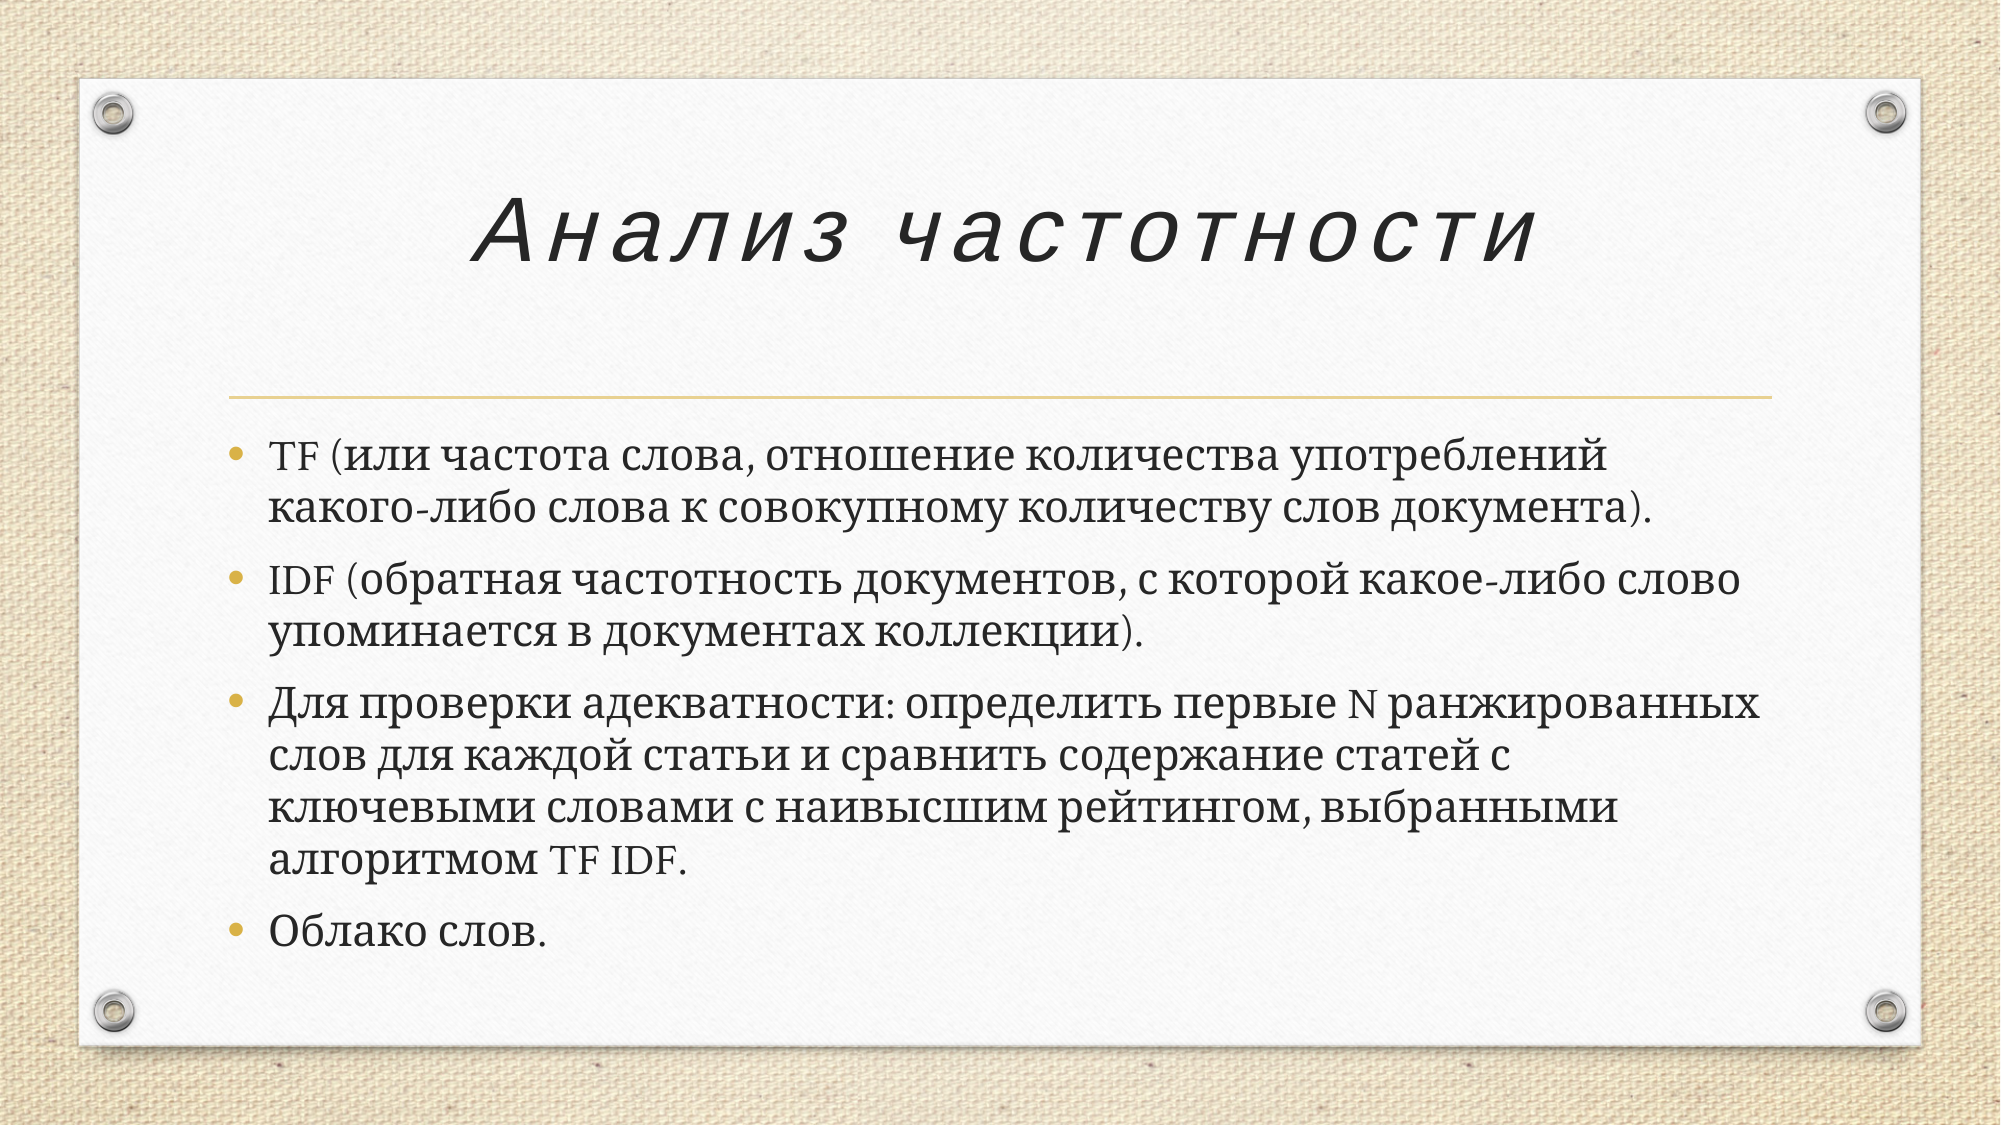

# Анализ частотности
TF (или частота слова, отношение количества употреблений какого-либо слова к совокупному количеству слов документа).
IDF (обратная частотность документов, с которой какое-либо слово упоминается в документах коллекции).
Для проверки адекватности: определить первые N ранжированных слов для каждой статьи и сравнить содержание статей с ключевыми словами с наивысшим рейтингом, выбранными алгоритмом TF IDF.
Облако слов.